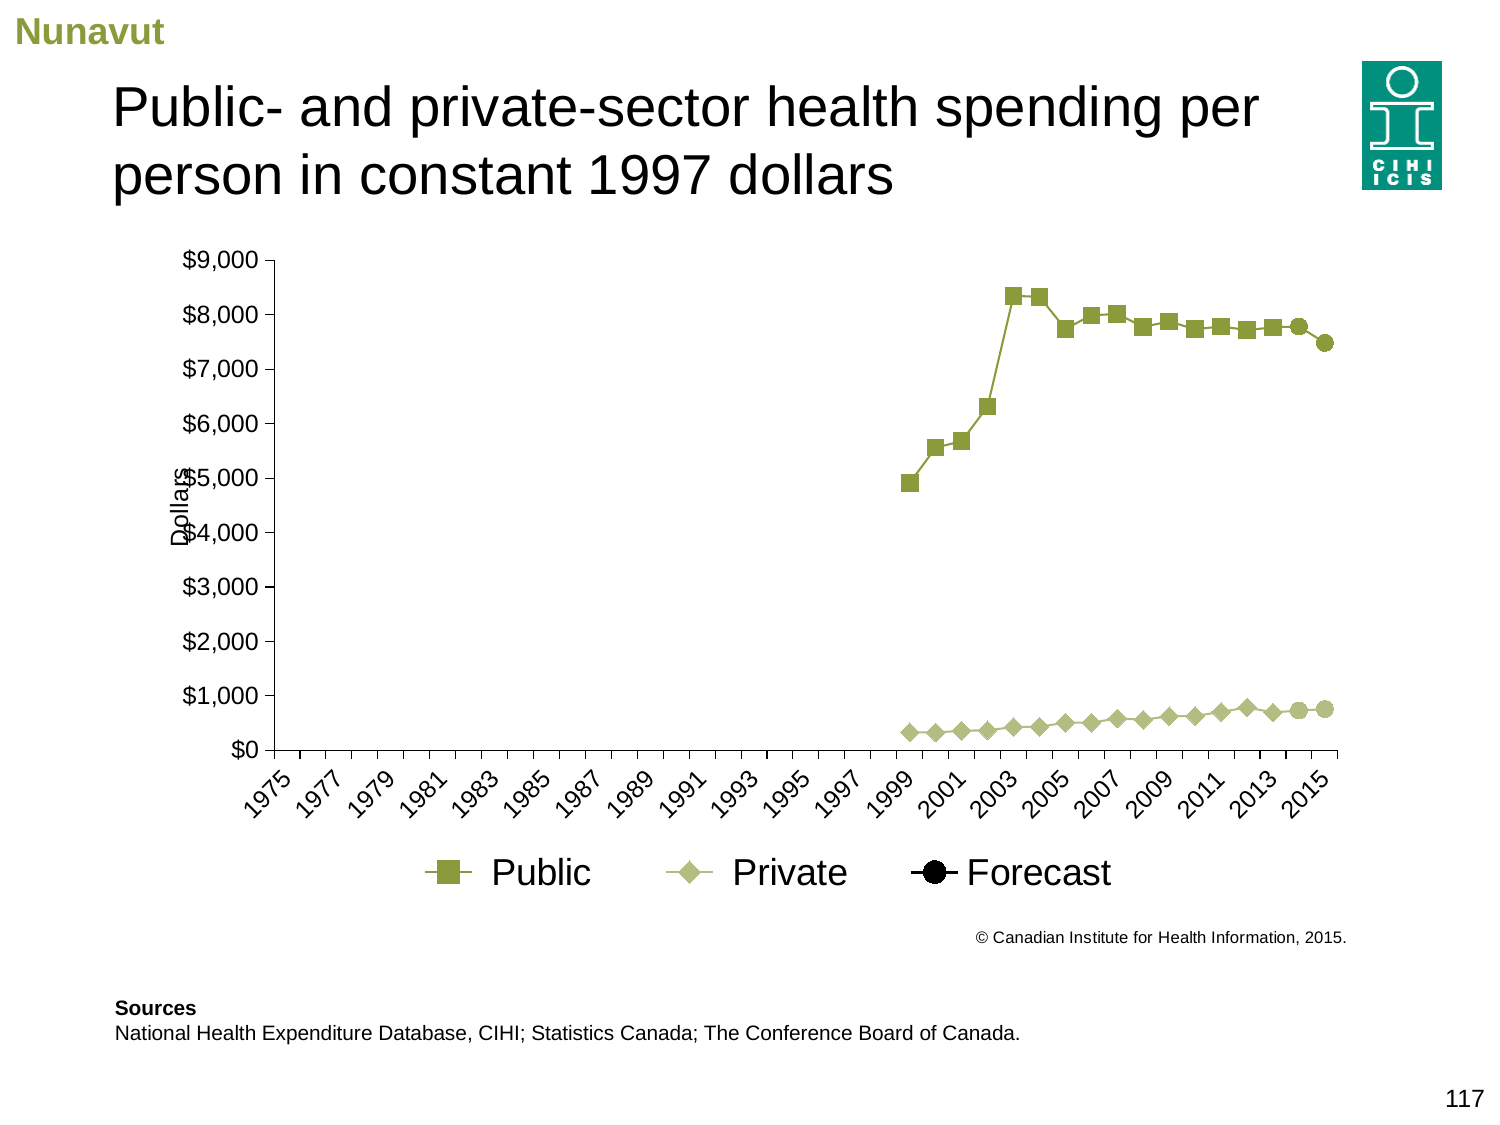

Nunavut
# Public- and private-sector health spending per person in constant 1997 dollars

### Chart

| Category |  Public   |  Private  | Forecast |
|---|---|---|---|
| 1975 | None | None | None |
| 1976 | None | None | None |
| 1977 | None | None | None |
| 1978 | None | None | None |
| 1979 | None | None | None |
| 1980 | None | None | None |
| 1981 | None | None | None |
| 1982 | None | None | None |
| 1983 | None | None | None |
| 1984 | None | None | None |
| 1985 | None | None | None |
| 1986 | None | None | None |
| 1987 | None | None | None |
| 1988 | None | None | None |
| 1989 | None | None | None |
| 1990 | None | None | None |
| 1991 | None | None | None |
| 1992 | None | None | None |
| 1993 | None | None | None |
| 1994 | None | None | None |
| 1995 | None | None | None |
| 1996 | None | None | None |
| 1997 | None | None | None |
| 1998 | None | None | None |
| 1999 | 4912.155952080533 | 329.4207475421997 | None |
| 2000 | 5560.681311840892 | 325.0545585229351 | None |
| 2001 | 5677.875759159616 | 357.77969354743834 | None |
| 2002 | 6316.072803876061 | 366.3291214192082 | None |
| 2003 | 8350.630542663277 | 425.787653101984 | None |
| 2004 | 8331.050507469528 | 429.9189122782328 | None |
| 2005 | 7743.360620795421 | 506.2098220414407 | None |
| 2006 | 7990.914382060362 | 505.2601873866952 | None |
| 2007 | 8018.348939483058 | 583.8346336785501 | None |
| 2008 | 7778.6364185839475 | 559.1203484525793 | None |
| 2009 | 7879.979478180212 | 624.9422586569614 | None |
| 2010 | 7735.381102812637 | 628.5757673757674 | None |
| 2011 | 7788.022350703936 | 704.1600159551273 | None |
| 2012 | 7721.484101083929 | 785.6629253341601 | None |
| 2013 | 7770.749164904671 | 694.3827321845871 | None |
| 2014 | 7787.253524489986 | 728.4098001258144 | None |
| 2015 | 7485.220737112491 | 754.7791289932467 | None |
Sources
National Health Expenditure Database, CIHI; Statistics Canada; The Conference Board of Canada.
117